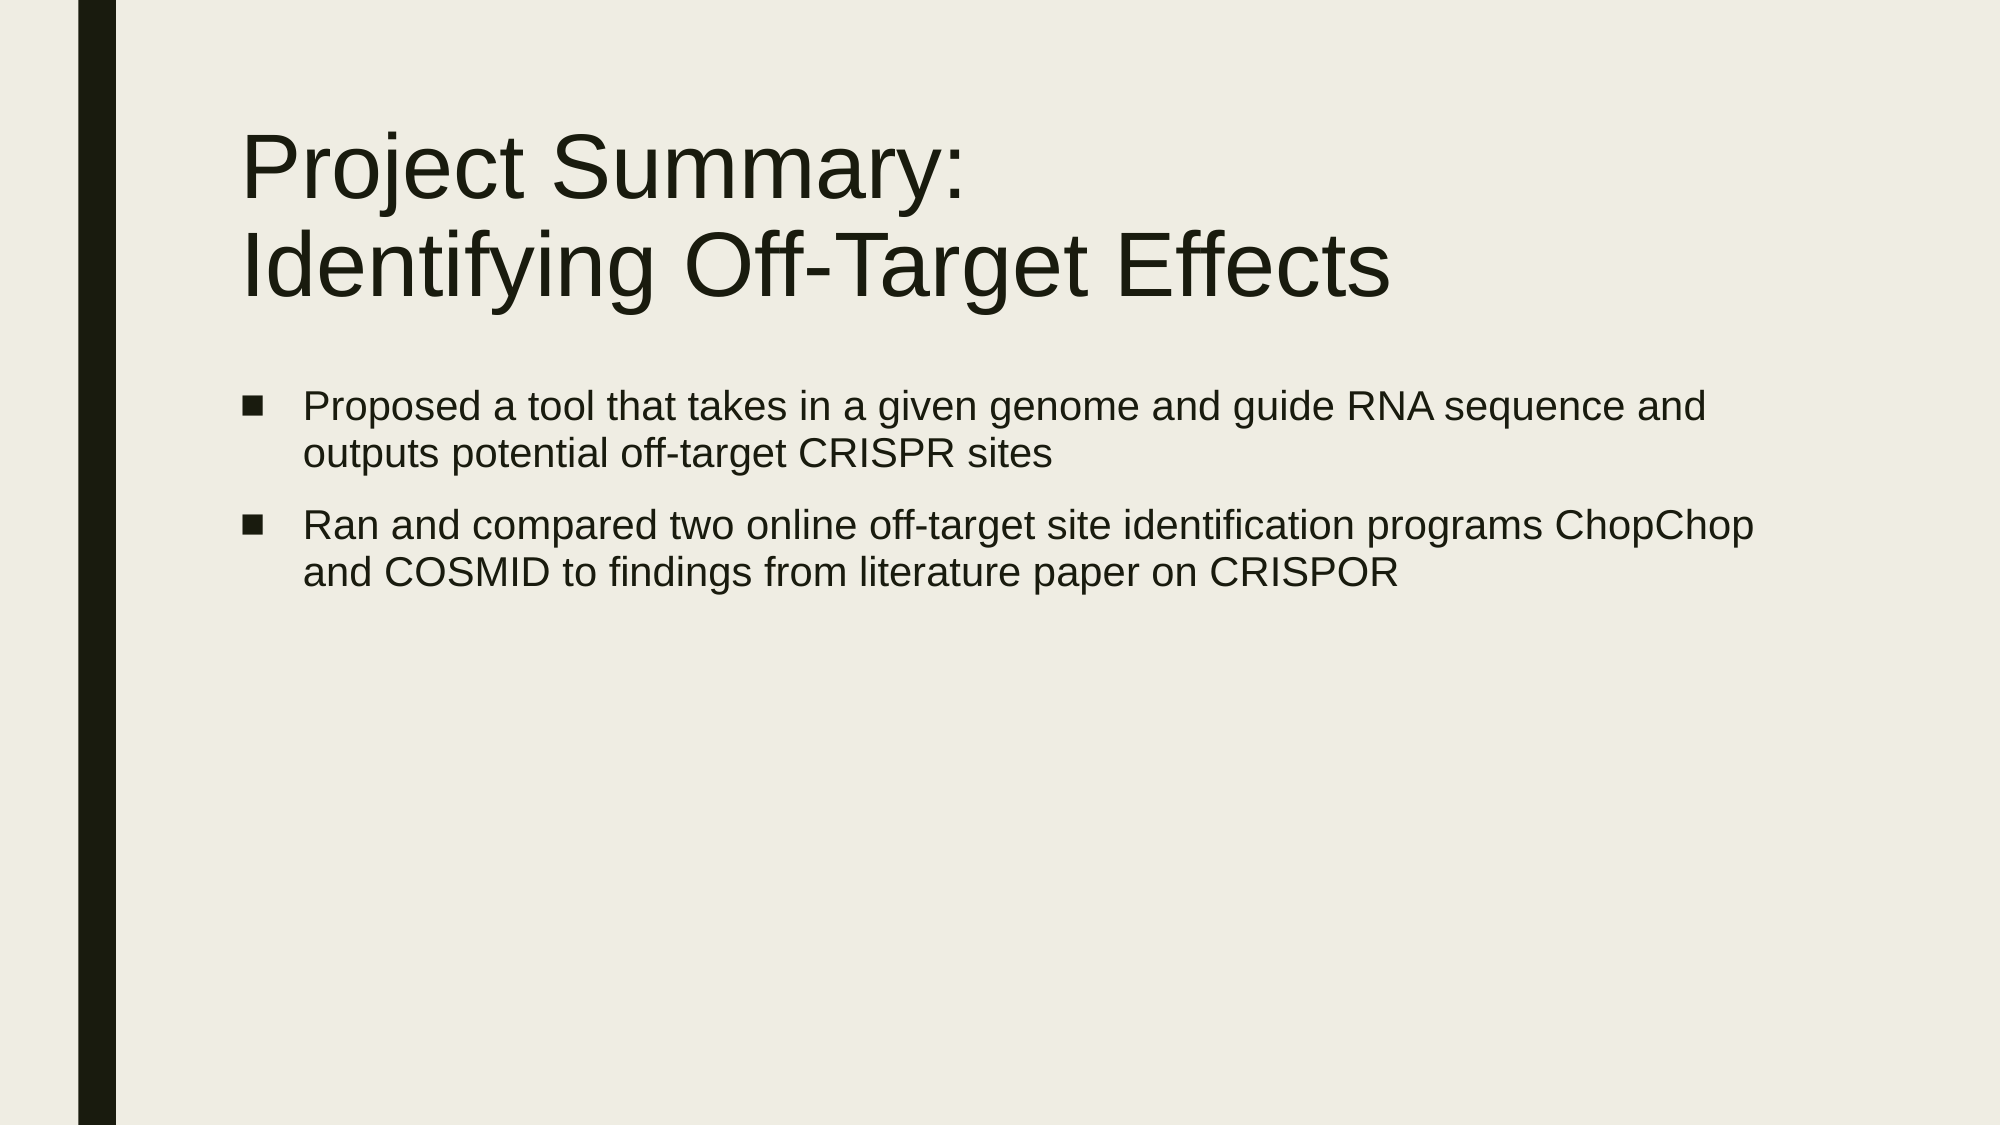

# Project Summary: Identifying Off-Target Effects
Proposed a tool that takes in a given genome and guide RNA sequence and outputs potential off-target CRISPR sites
Ran and compared two online off-target site identification programs ChopChop and COSMID to findings from literature paper on CRISPOR